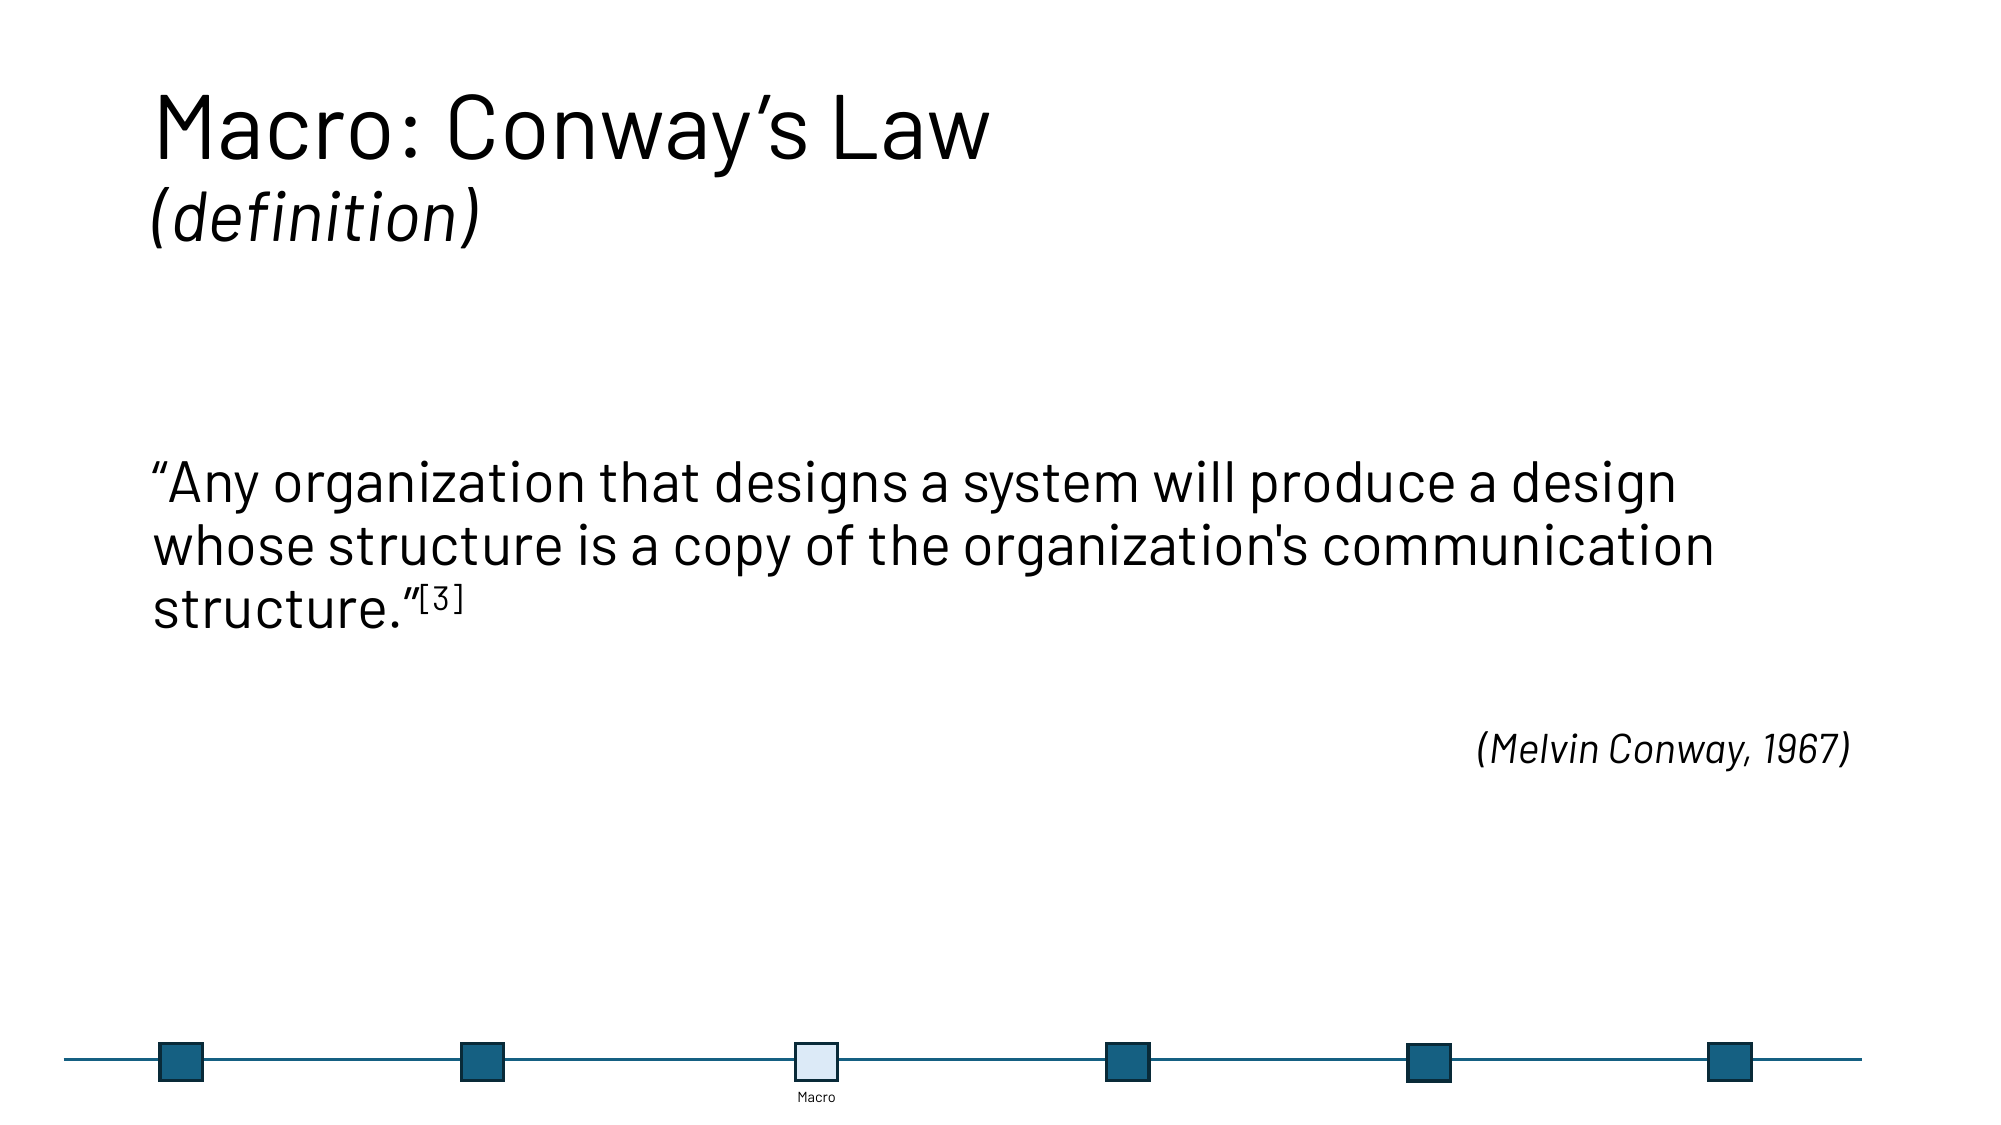

# Macro: Conway’s Law                                   (definition)

“Any organization that designs a system will produce a design whose structure is a copy of the organization's communication structure.”[3]

(Melvin Conway, 1967)

Macro